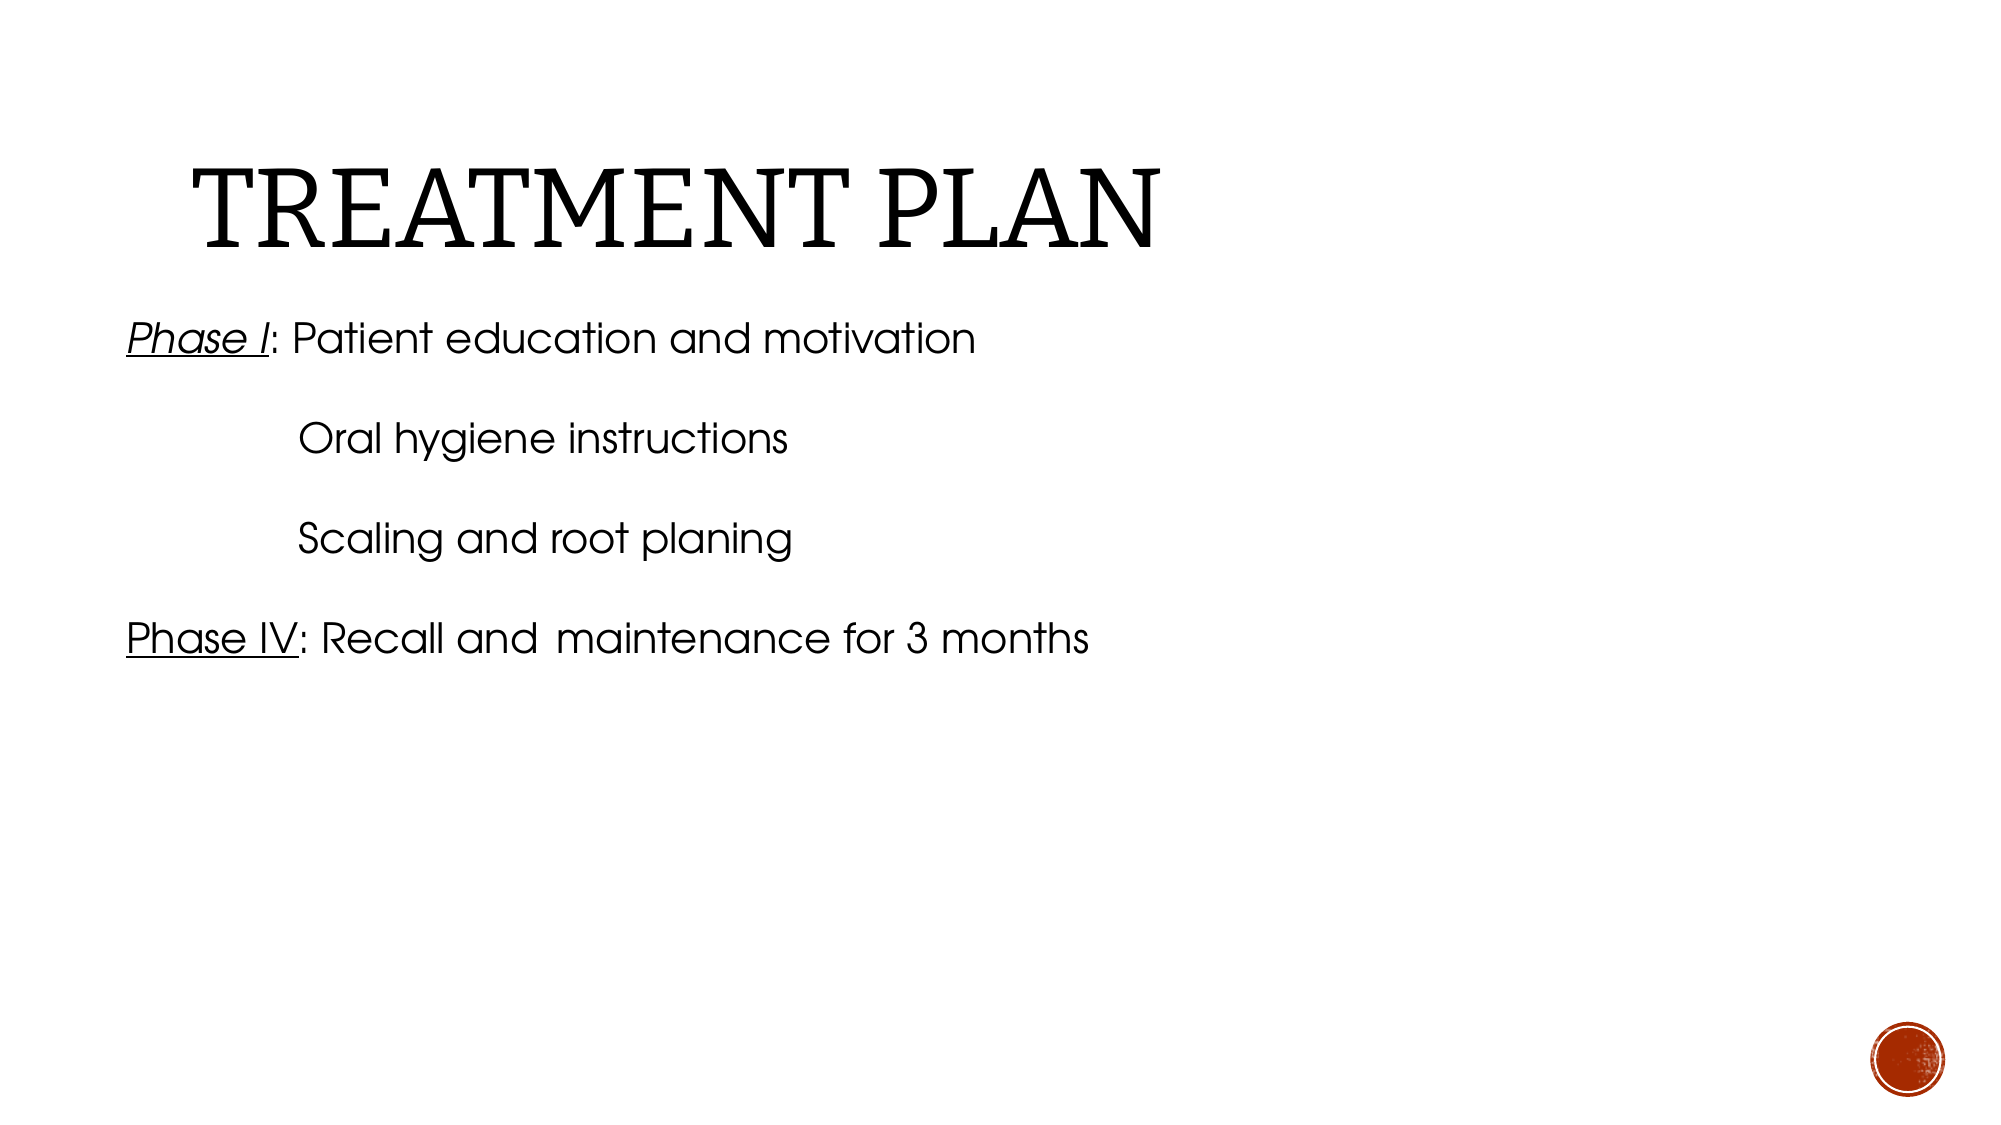

# TREATMENT PLAN
Phase I: Patient education and motivation
               Oral hygiene instructions
               Scaling and root planing
Phase IV: Recall and maintenance for 3 months